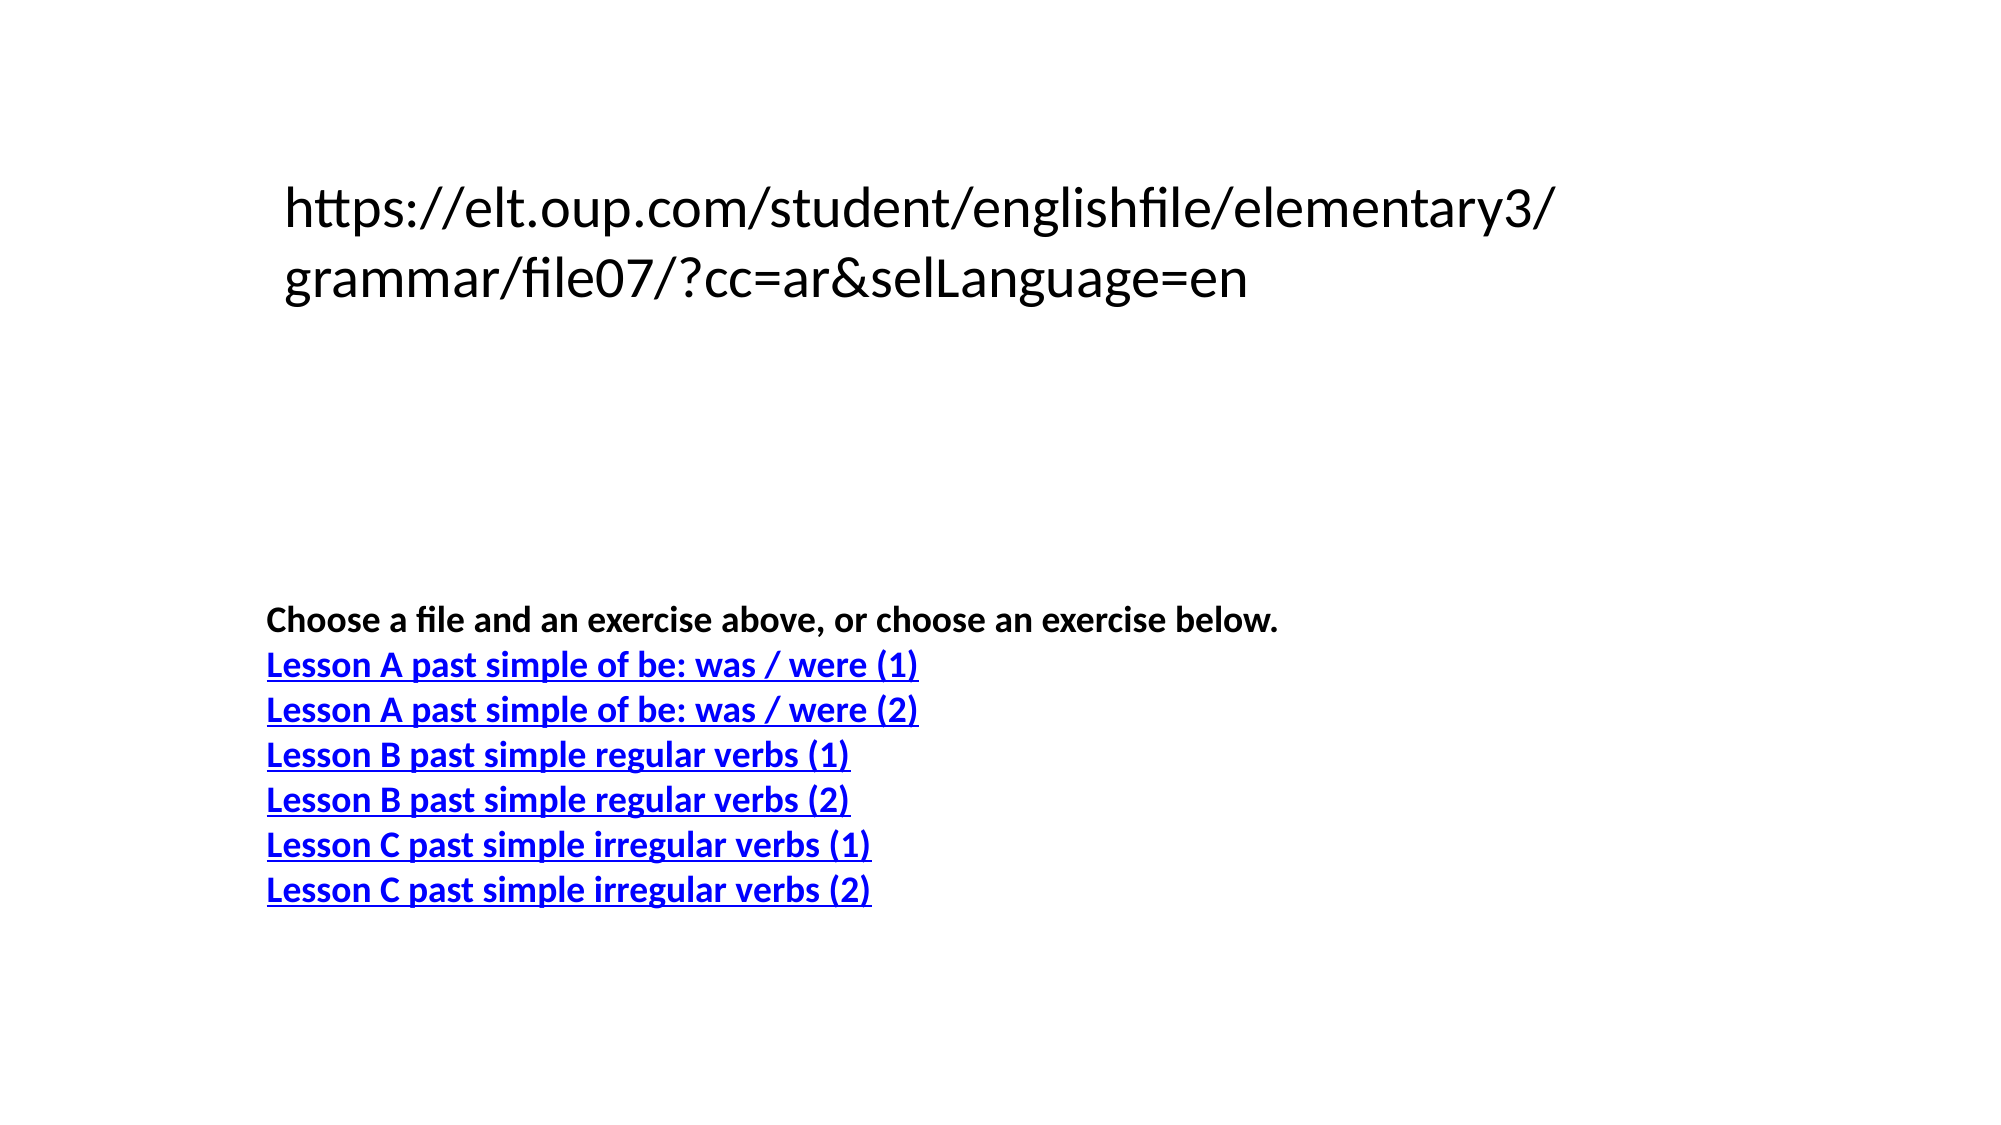

https://elt.oup.com/student/englishfile/elementary3/grammar/file07/?cc=ar&selLanguage=en
Choose a file and an exercise above, or choose an exercise below.
Lesson A past simple of be: was / were (1)
Lesson A past simple of be: was / were (2)
Lesson B past simple regular verbs (1)
Lesson B past simple regular verbs (2)
Lesson C past simple irregular verbs (1)
Lesson C past simple irregular verbs (2)